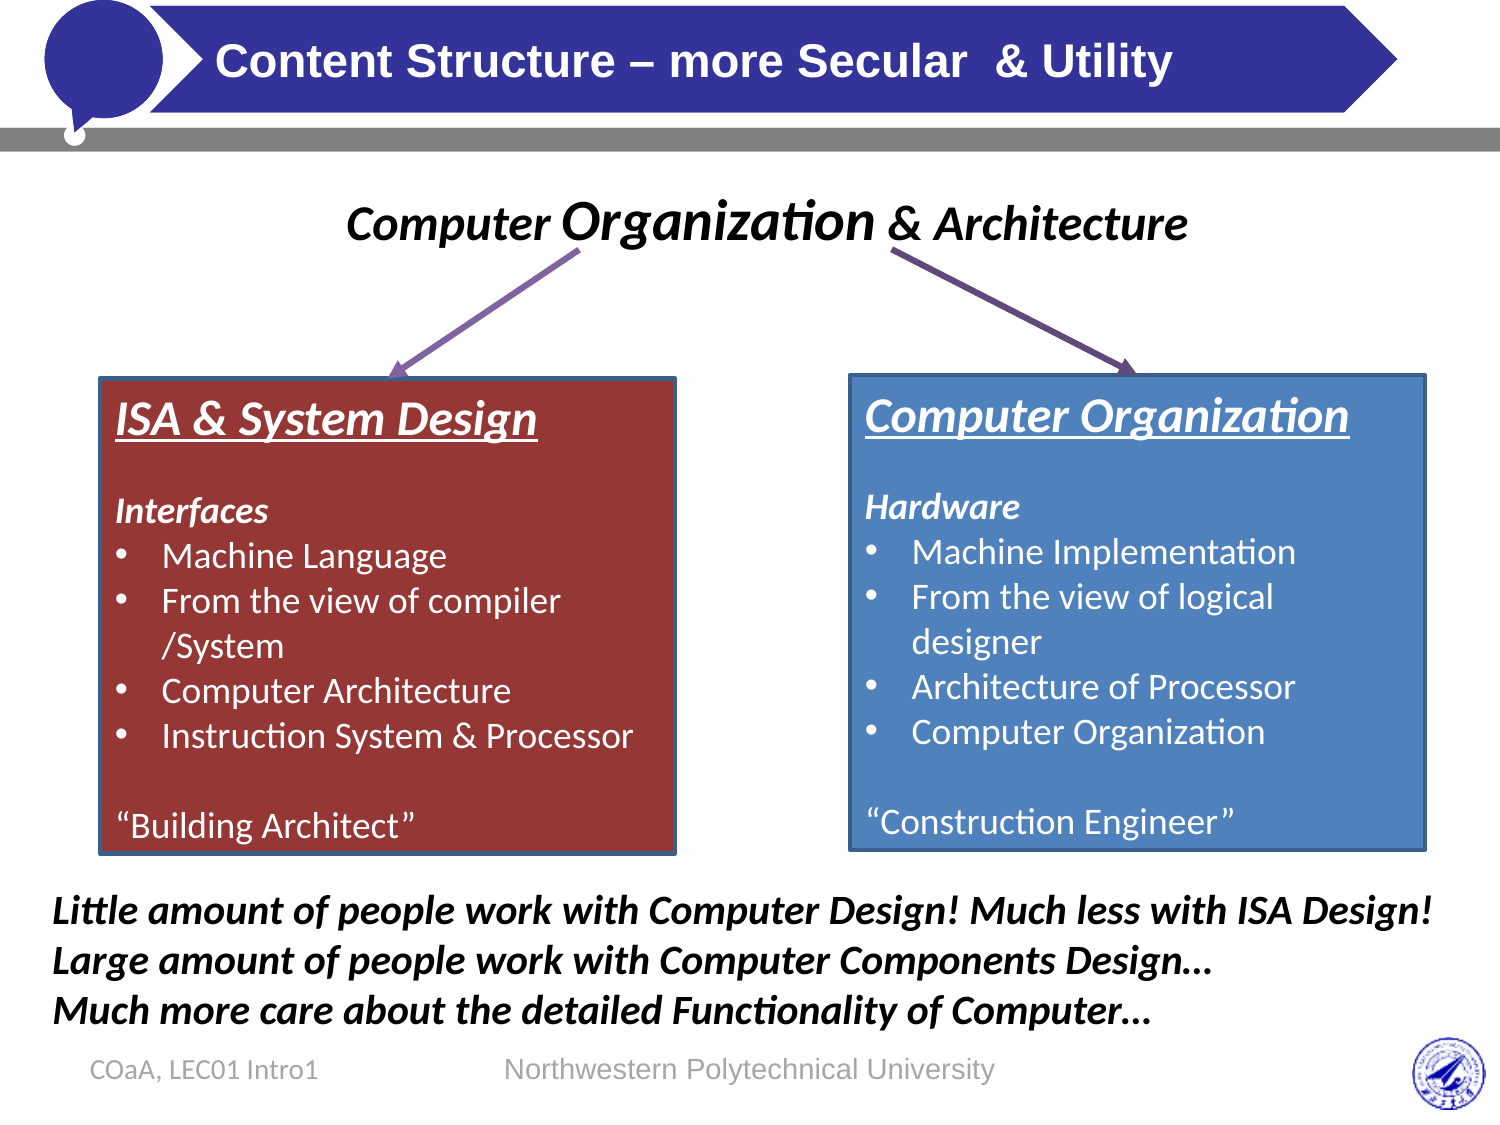

# Content Structure – more Secular  & Utility

Computer Organization & Architecture
Computer Organization

Hardware
Machine Implementation
From the view of logical designer
Architecture of Processor
Computer Organization

“Construction Engineer”

ISA & System Design

Interfaces
Machine Language
From the view of compiler /System
Computer Architecture
Instruction System & Processor

“Building Architect”

Little amount of people work with Computer Design! Much less with ISA Design!
Large amount of people work with Computer Components Design…
Much more care about the detailed Functionality of Computer…
COaA, LEC01 Intro1
Northwestern Polytechnical University
91